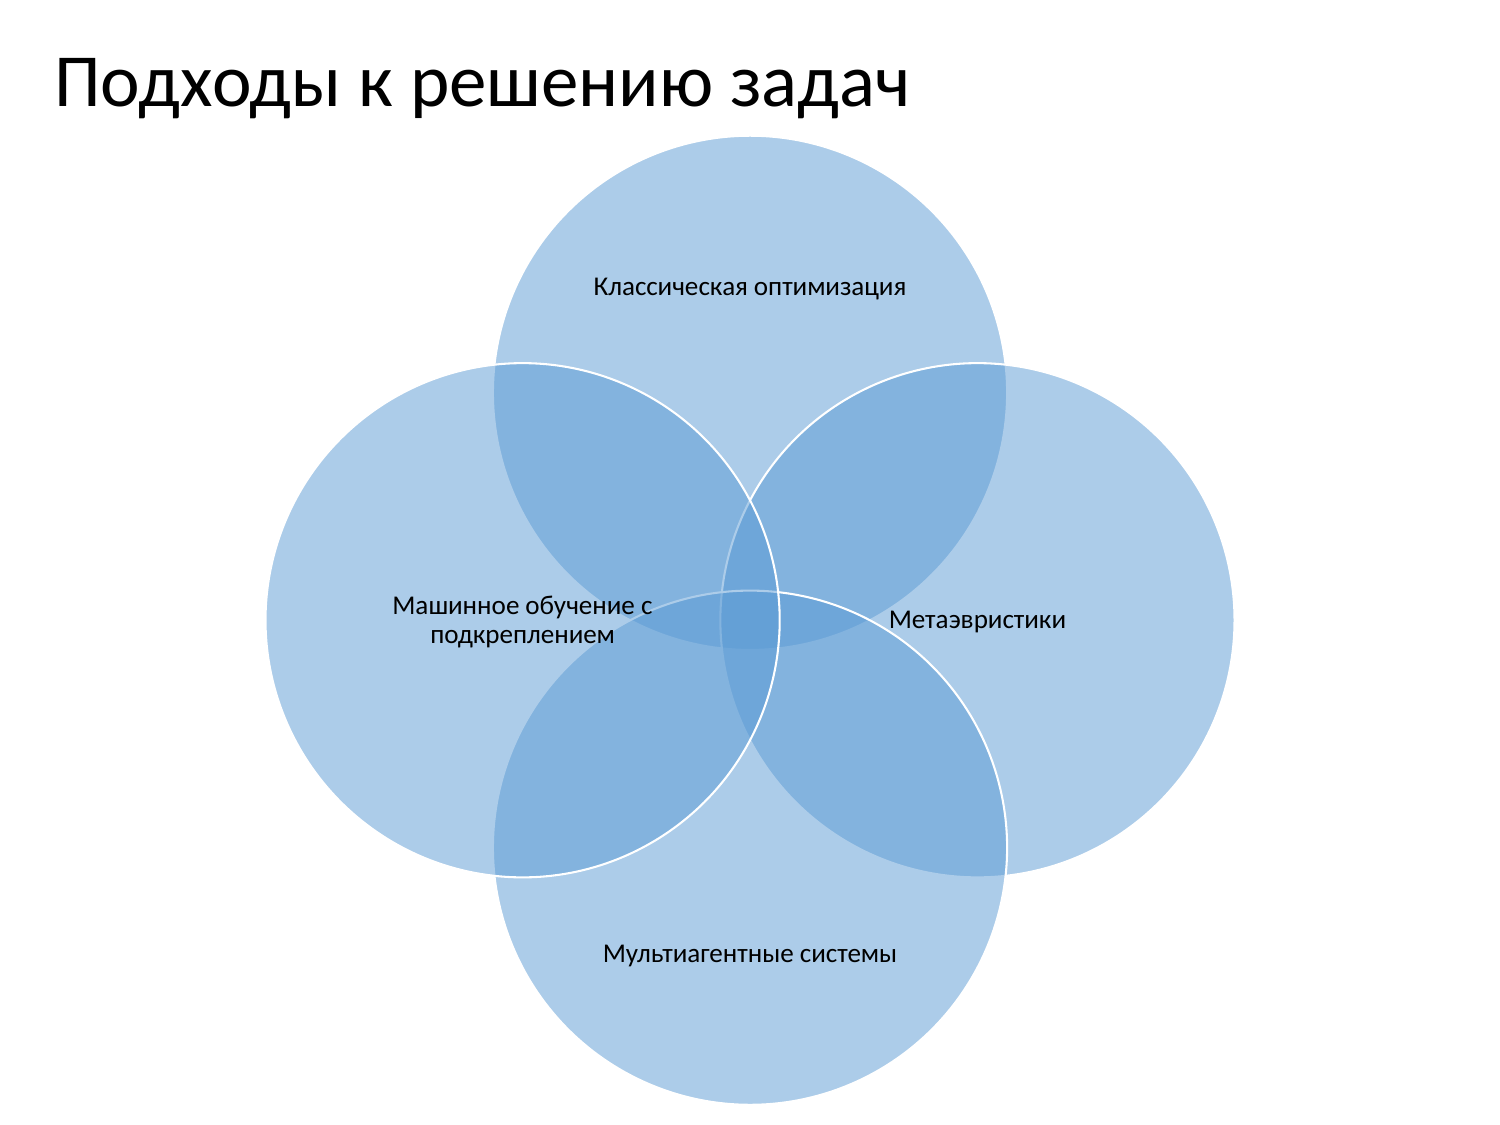

# Подходы к решению задач
Классическая оптимизация
Метаэвристики
Мультиагентные системы
Машинное обучение с подкреплением